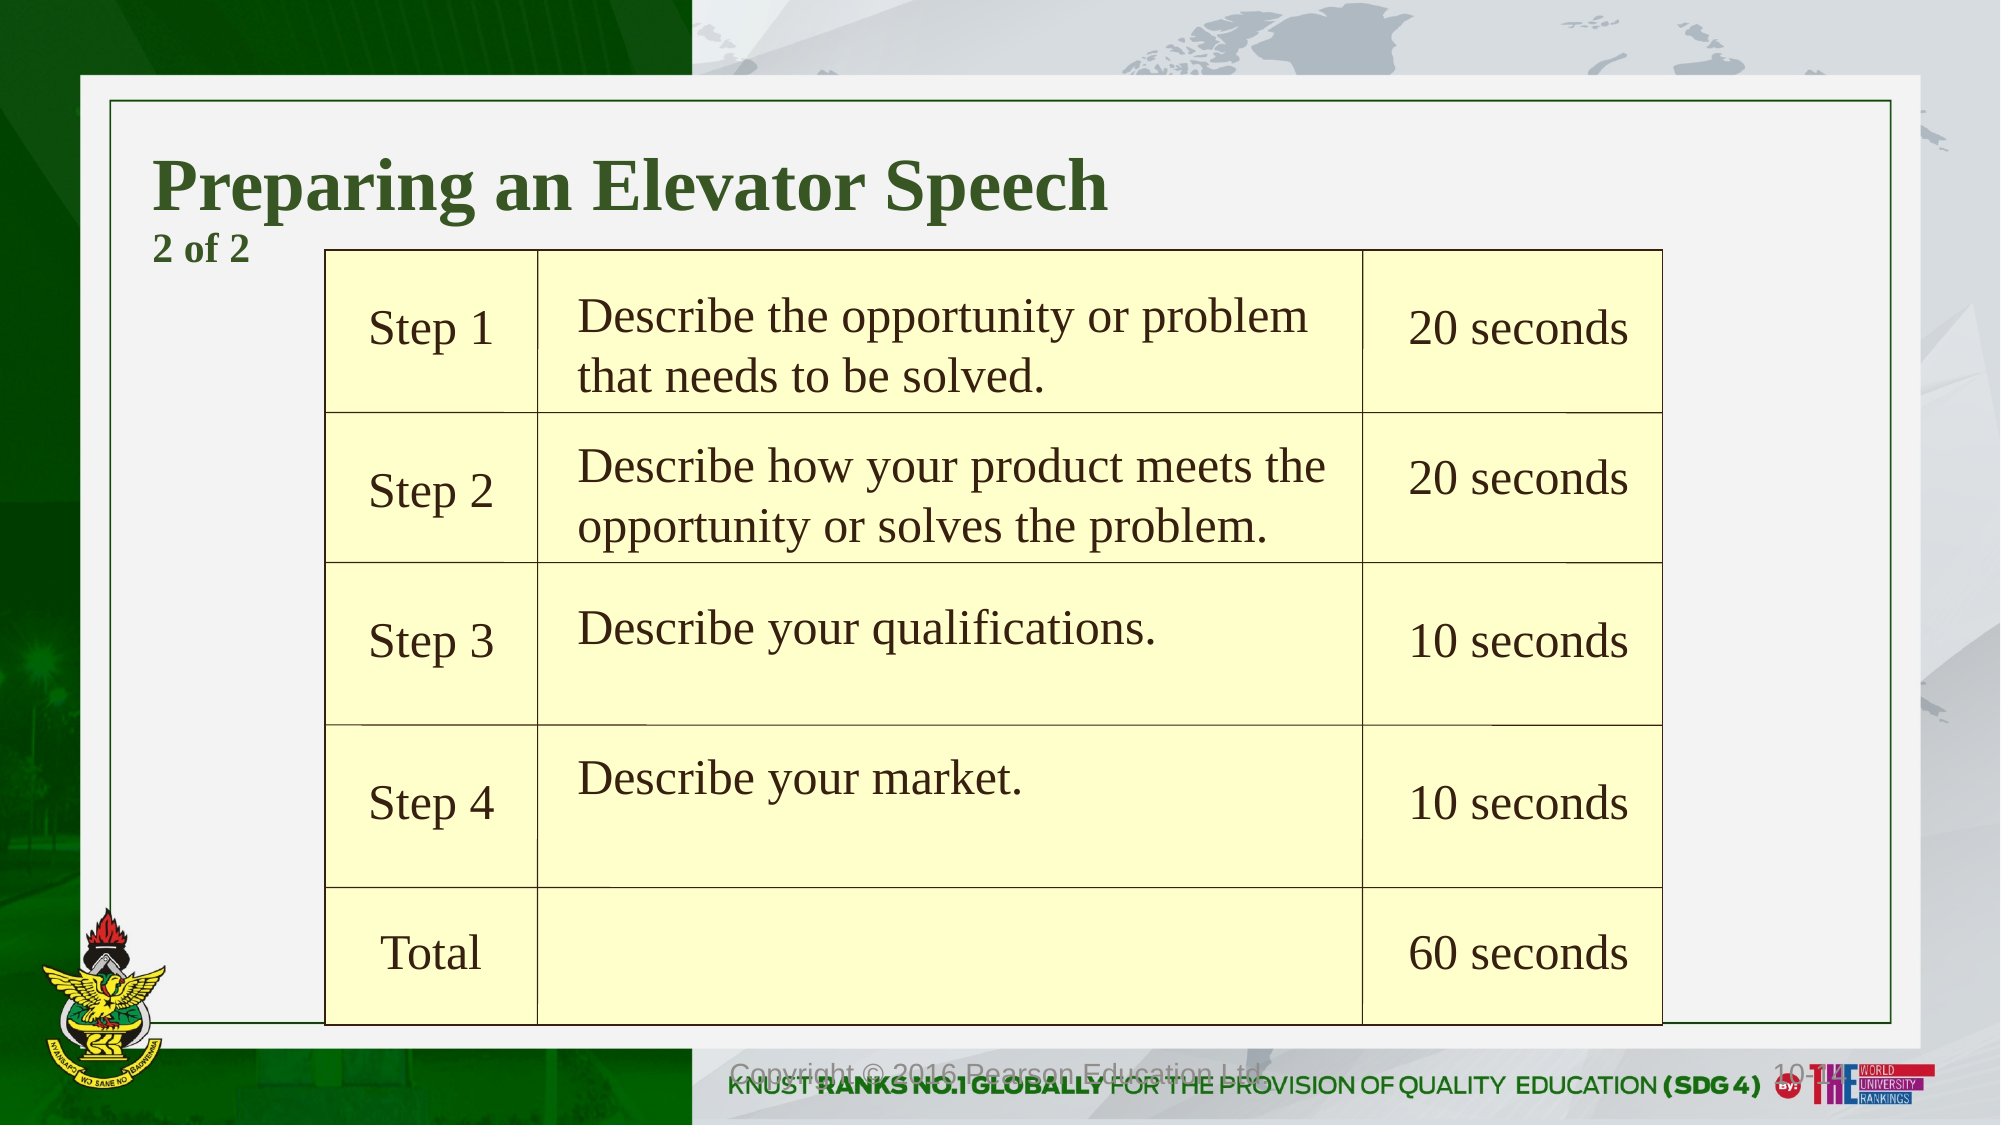

# Preparing an Elevator Speech 2 of 2

Describe the opportunity or problem that needs to be solved.
Step 1
20 seconds
Describe how your product meets the opportunity or solves the problem.
20 seconds
Step 2
Describe your qualifications.
Step 3
10 seconds
Describe your market.
Step 4
10 seconds
Total
60 seconds
Copyright © 2016 Pearson Education Ltd.
10-14